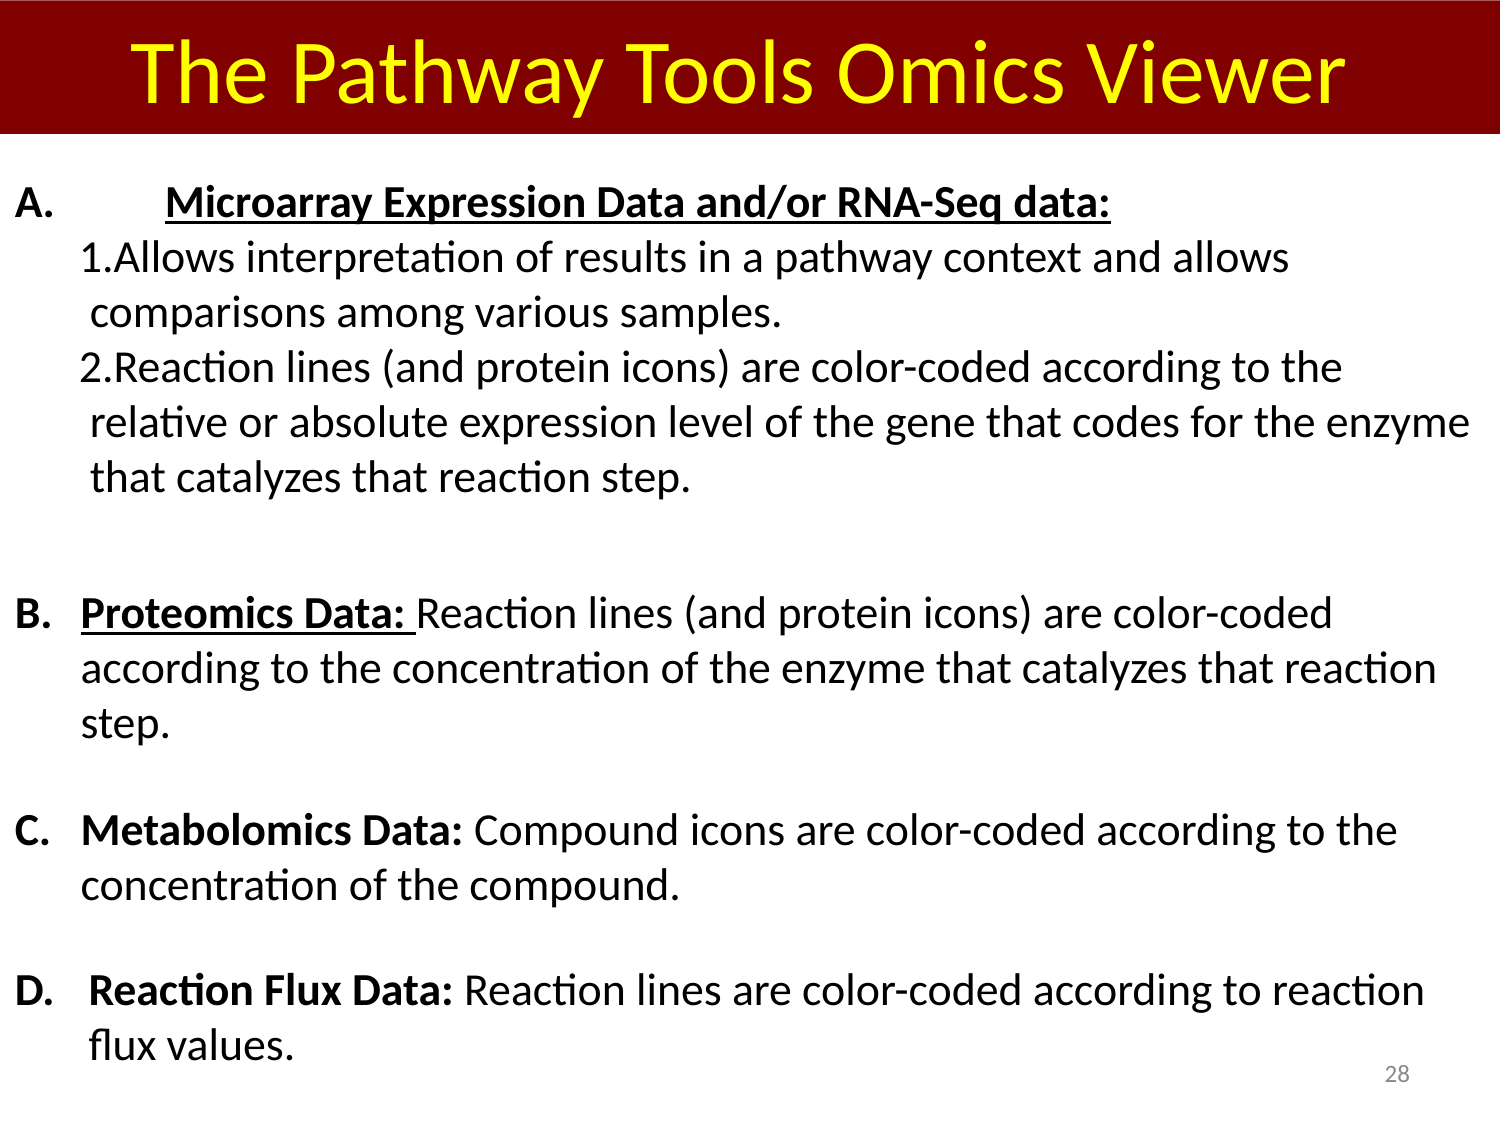

# The Pathway Tools Omics Viewer
A.	Microarray Expression Data and/or RNA-Seq data:
Allows interpretation of results in a pathway context and allows comparisons among various samples.
Reaction lines (and protein icons) are color-coded according to the relative or absolute expression level of the gene that codes for the enzyme that catalyzes that reaction step.
B.	Proteomics Data: Reaction lines (and protein icons) are color-coded according to the concentration of the enzyme that catalyzes that reaction step.
C.	Metabolomics Data: Compound icons are color-coded according to the concentration of the compound.
D.	Reaction Flux Data: Reaction lines are color-coded according to reaction flux values.
28